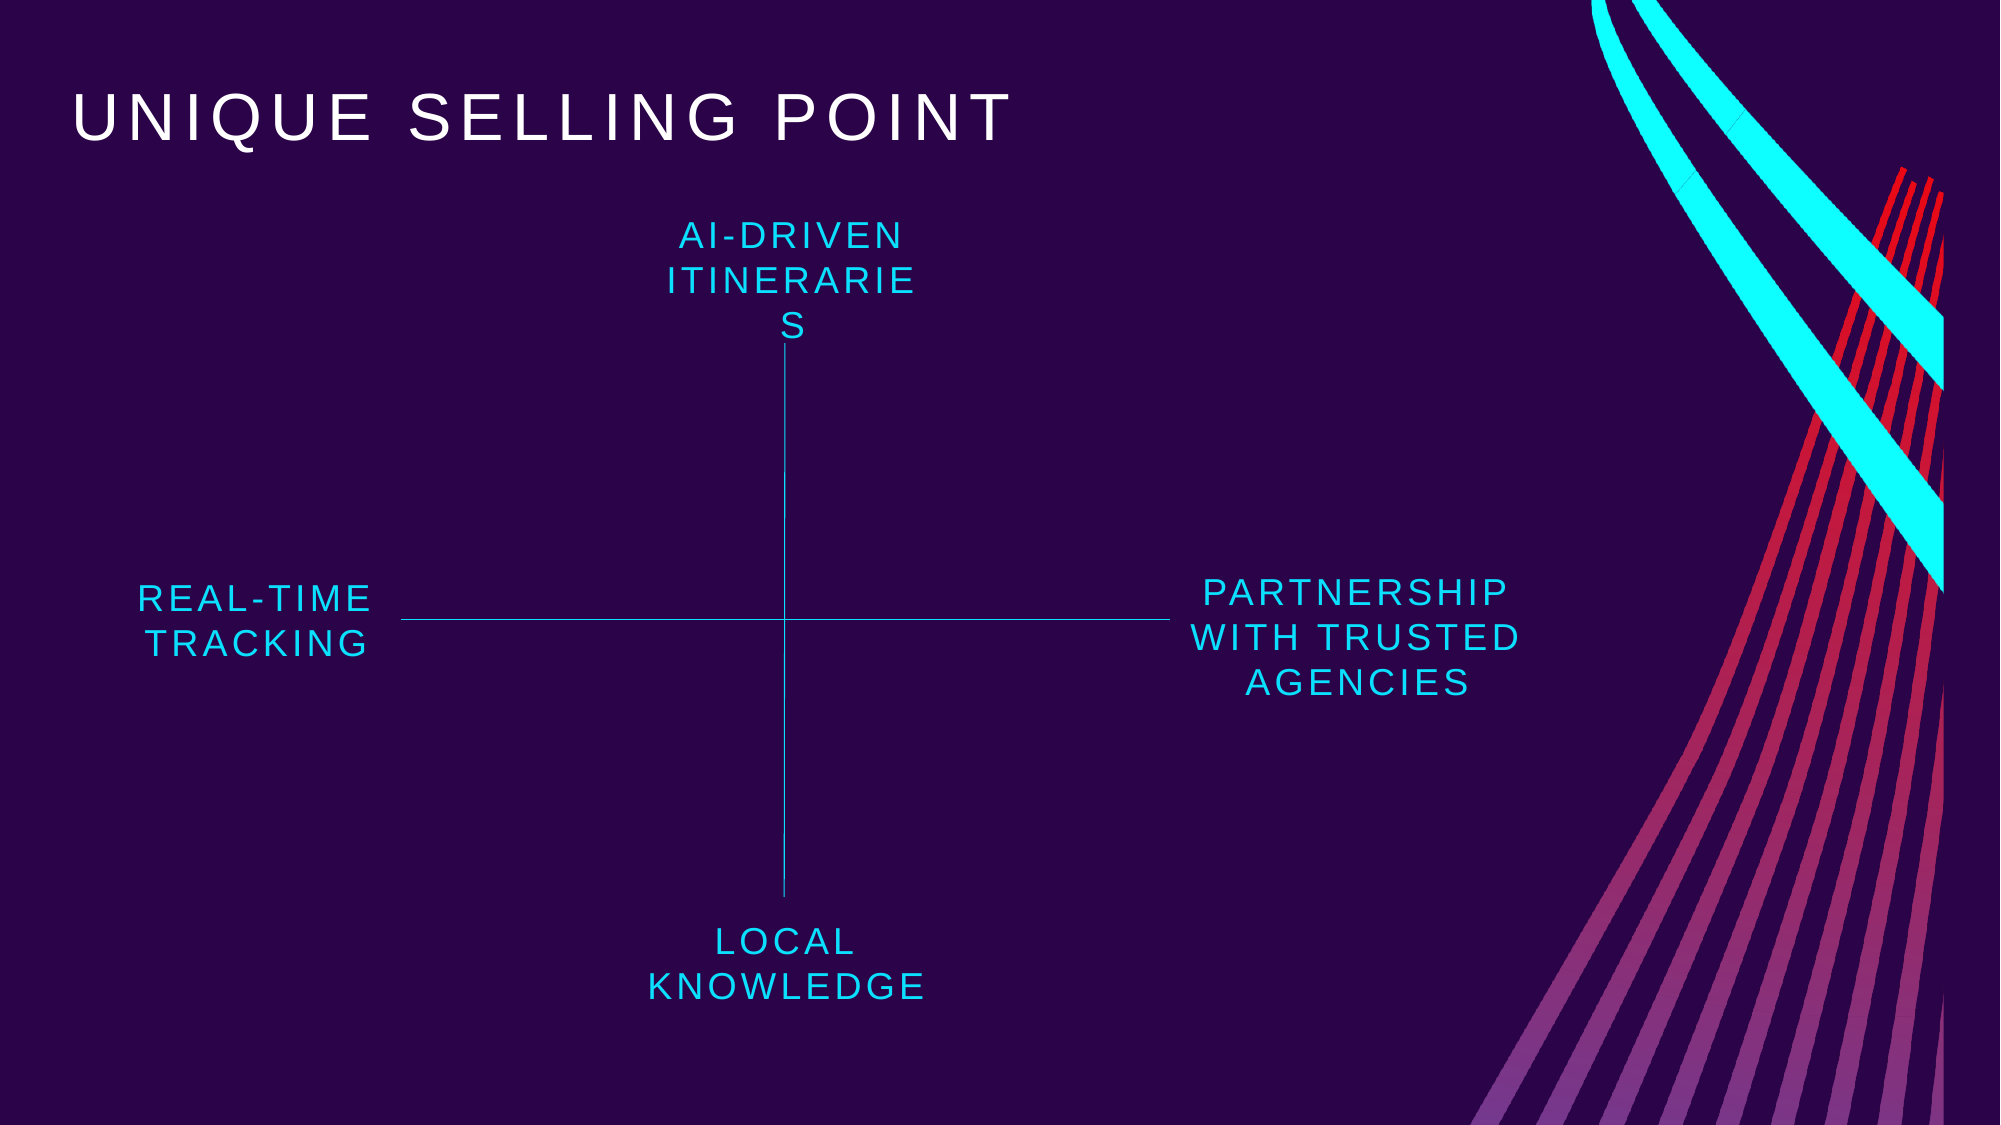

# UNIQUE SELLING POINT
AI-Driven Itineraries
PRESENTATION TITLE
7
Real-Time Tracking
Partnership with Trusted Agencies
May 21, 20XX
Local Knowledge